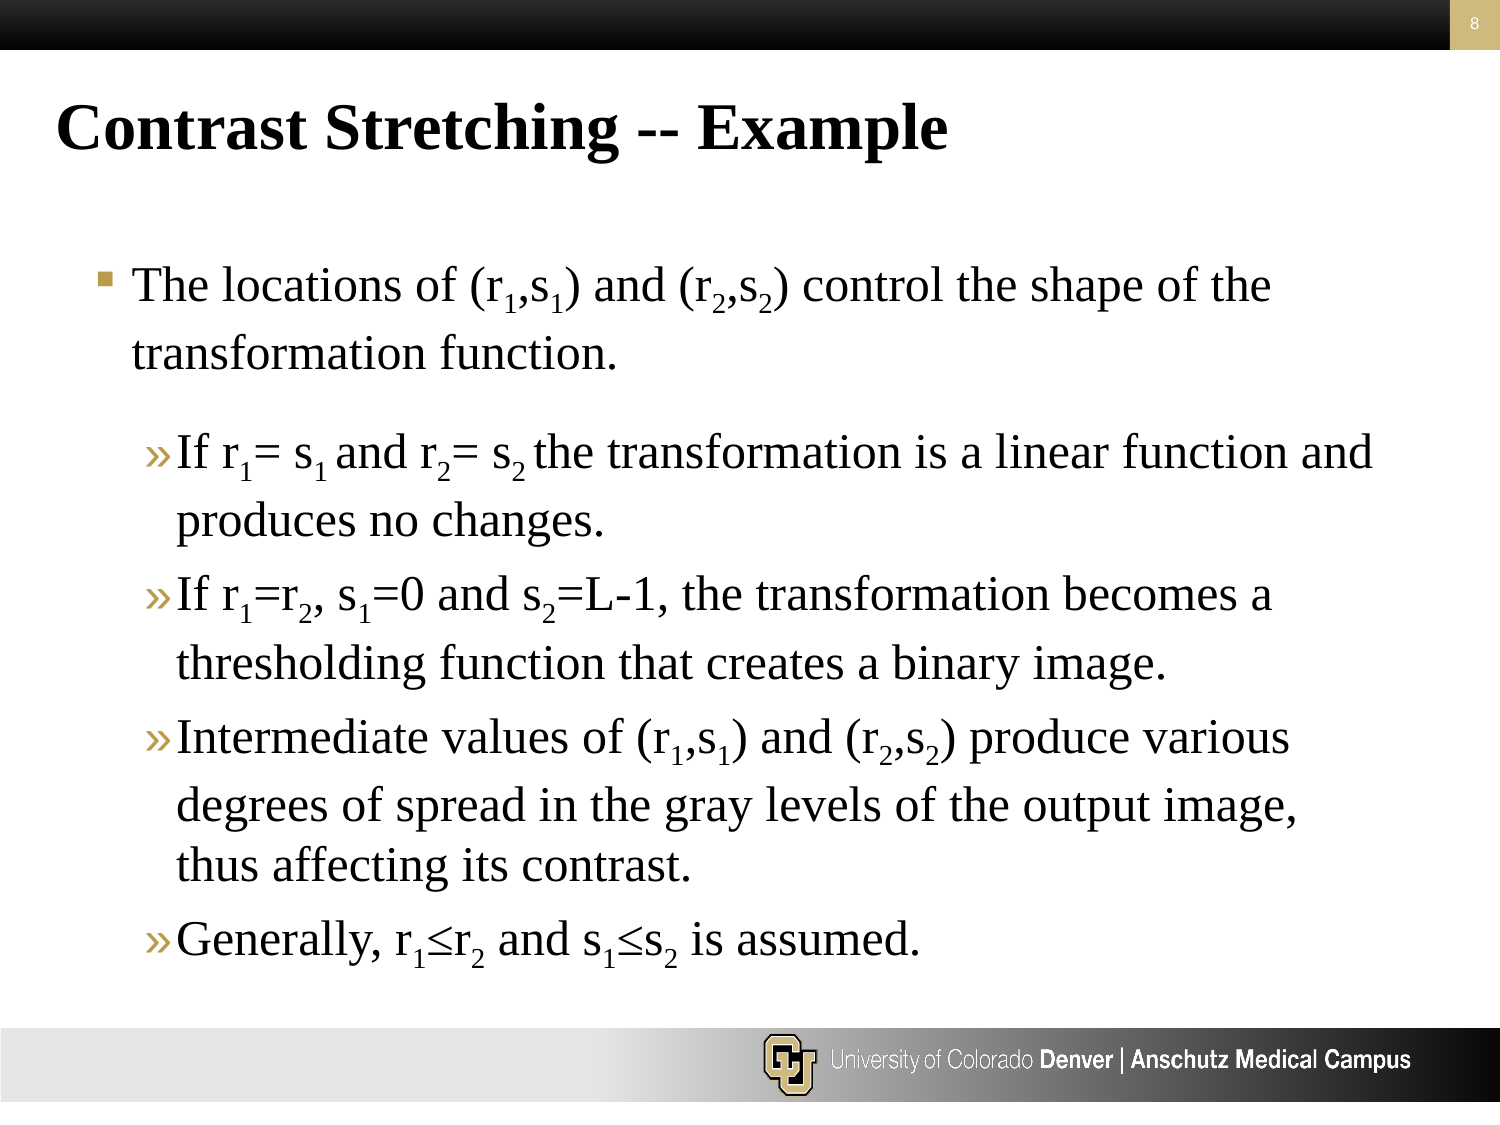

8
# Contrast Stretching -- Example
The locations of (r1,s1) and (r2,s2) control the shape of the transformation function.
If r1= s1 and r2= s2 the transformation is a linear function and produces no changes.
If r1=r2, s1=0 and s2=L-1, the transformation becomes a thresholding function that creates a binary image.
Intermediate values of (r1,s1) and (r2,s2) produce various degrees of spread in the gray levels of the output image, thus affecting its contrast.
Generally, r1≤r2 and s1≤s2 is assumed.